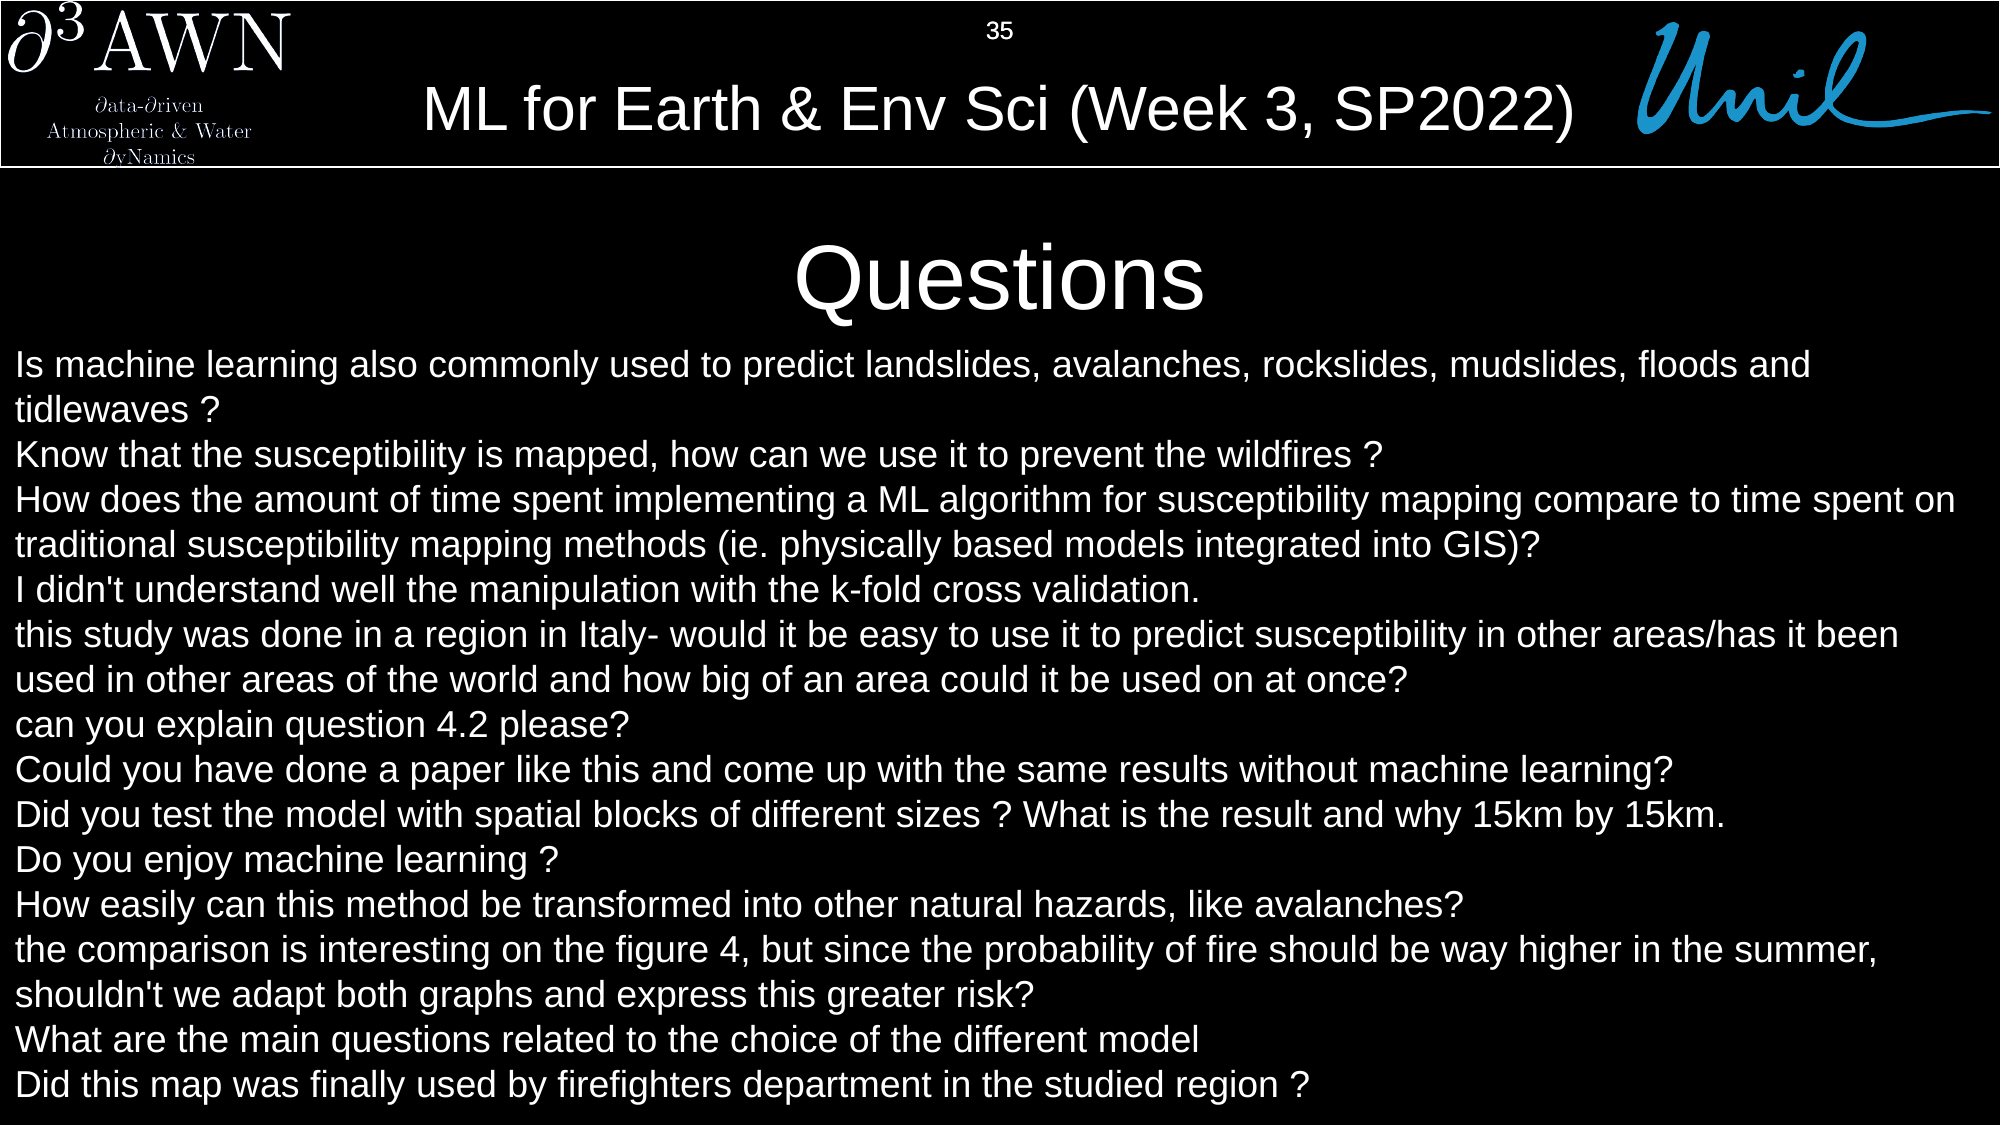

35
# Questions
Is machine learning also commonly used to predict landslides, avalanches, rockslides, mudslides, floods and tidlewaves ?
Know that the susceptibility is mapped, how can we use it to prevent the wildfires ?
How does the amount of time spent implementing a ML algorithm for susceptibility mapping compare to time spent on traditional susceptibility mapping methods (ie. physically based models integrated into GIS)?
I didn't understand well the manipulation with the k-fold cross validation.
this study was done in a region in Italy- would it be easy to use it to predict susceptibility in other areas/has it been used in other areas of the world and how big of an area could it be used on at once?
can you explain question 4.2 please?
Could you have done a paper like this and come up with the same results without machine learning?
Did you test the model with spatial blocks of different sizes ? What is the result and why 15km by 15km.
Do you enjoy machine learning ?
How easily can this method be transformed into other natural hazards, like avalanches?
the comparison is interesting on the figure 4, but since the probability of fire should be way higher in the summer, shouldn't we adapt both graphs and express this greater risk?
What are the main questions related to the choice of the different model
Did this map was finally used by firefighters department in the studied region ?